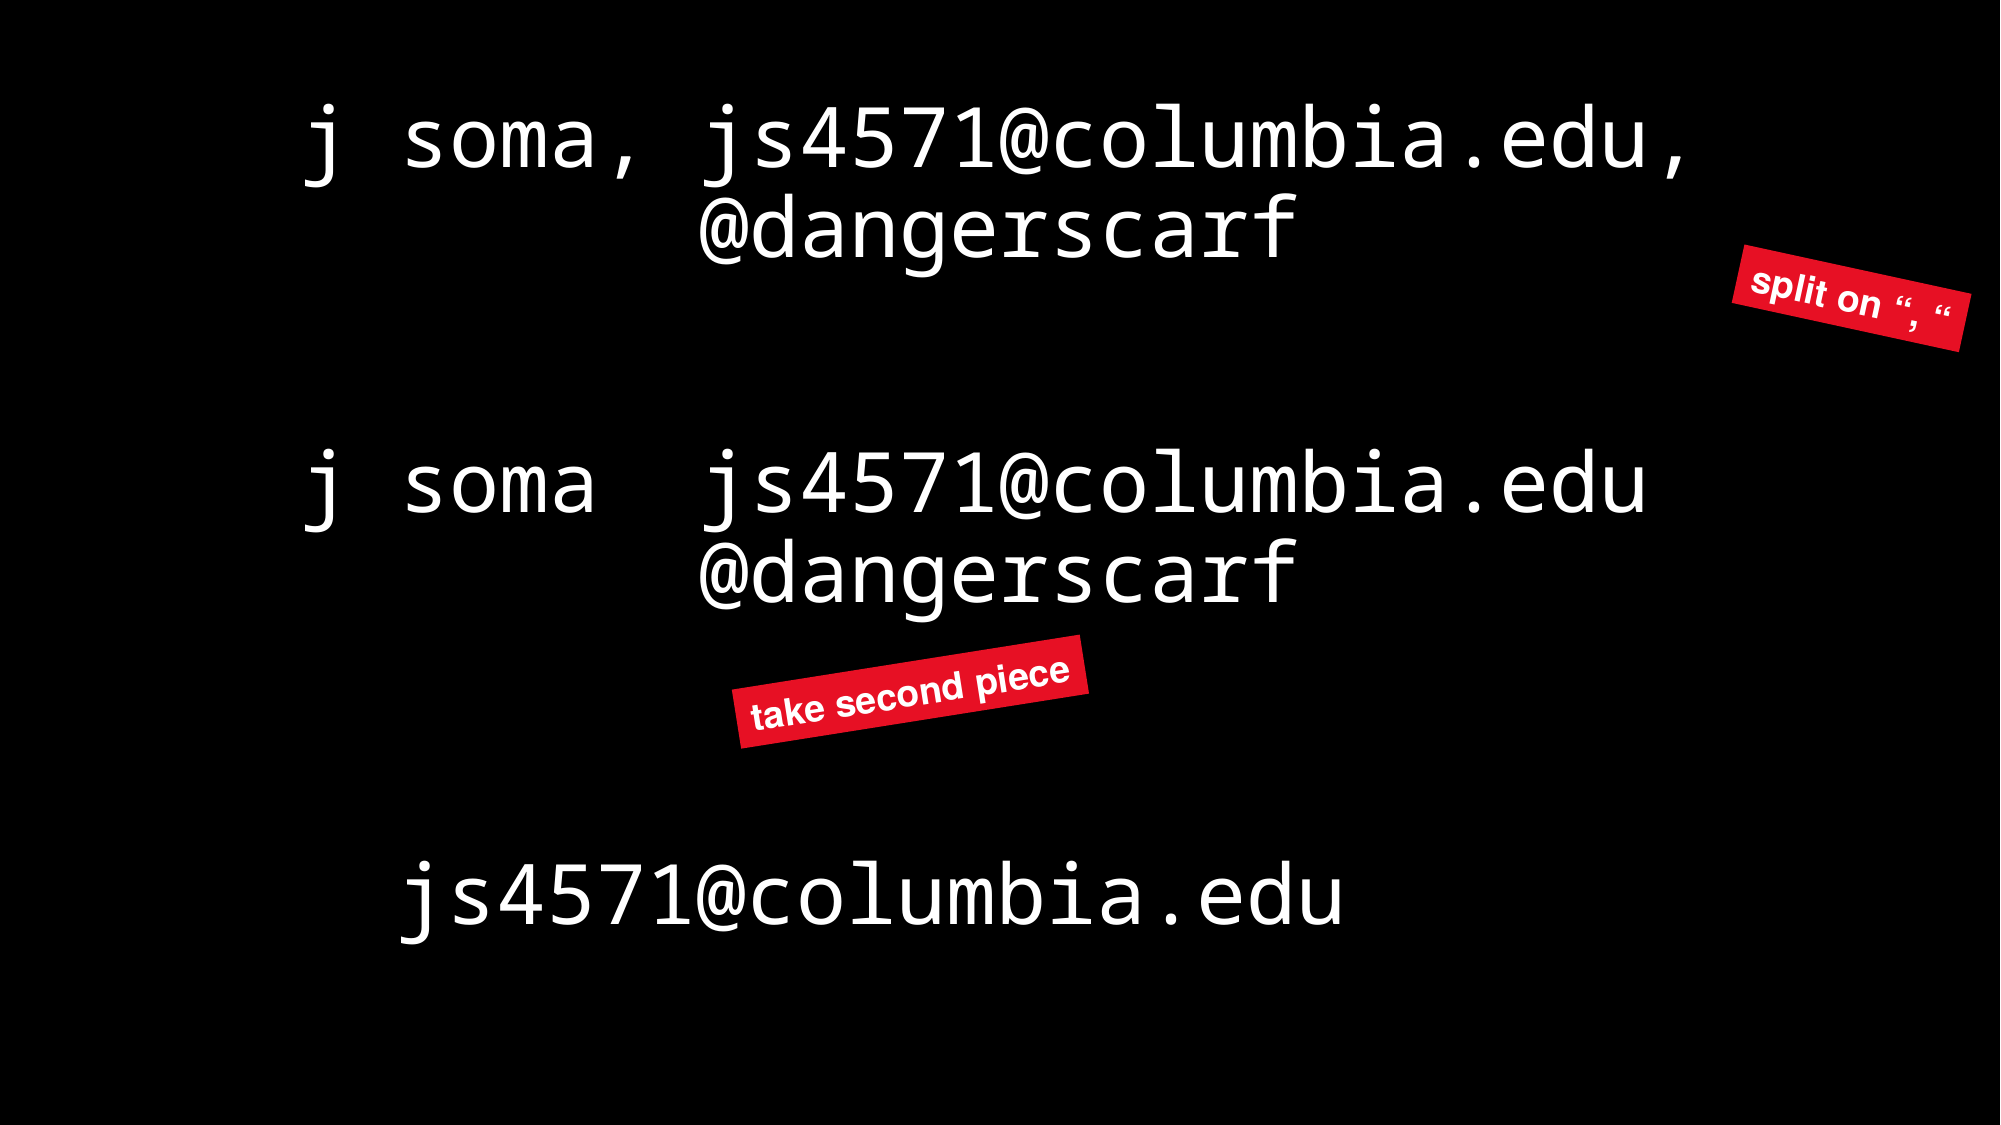

j soma, js4571@columbia.edu, @dangerscarf
split on “, “
j soma  js4571@columbia.edu  @dangerscarf
take second piece
js4571@columbia.edu